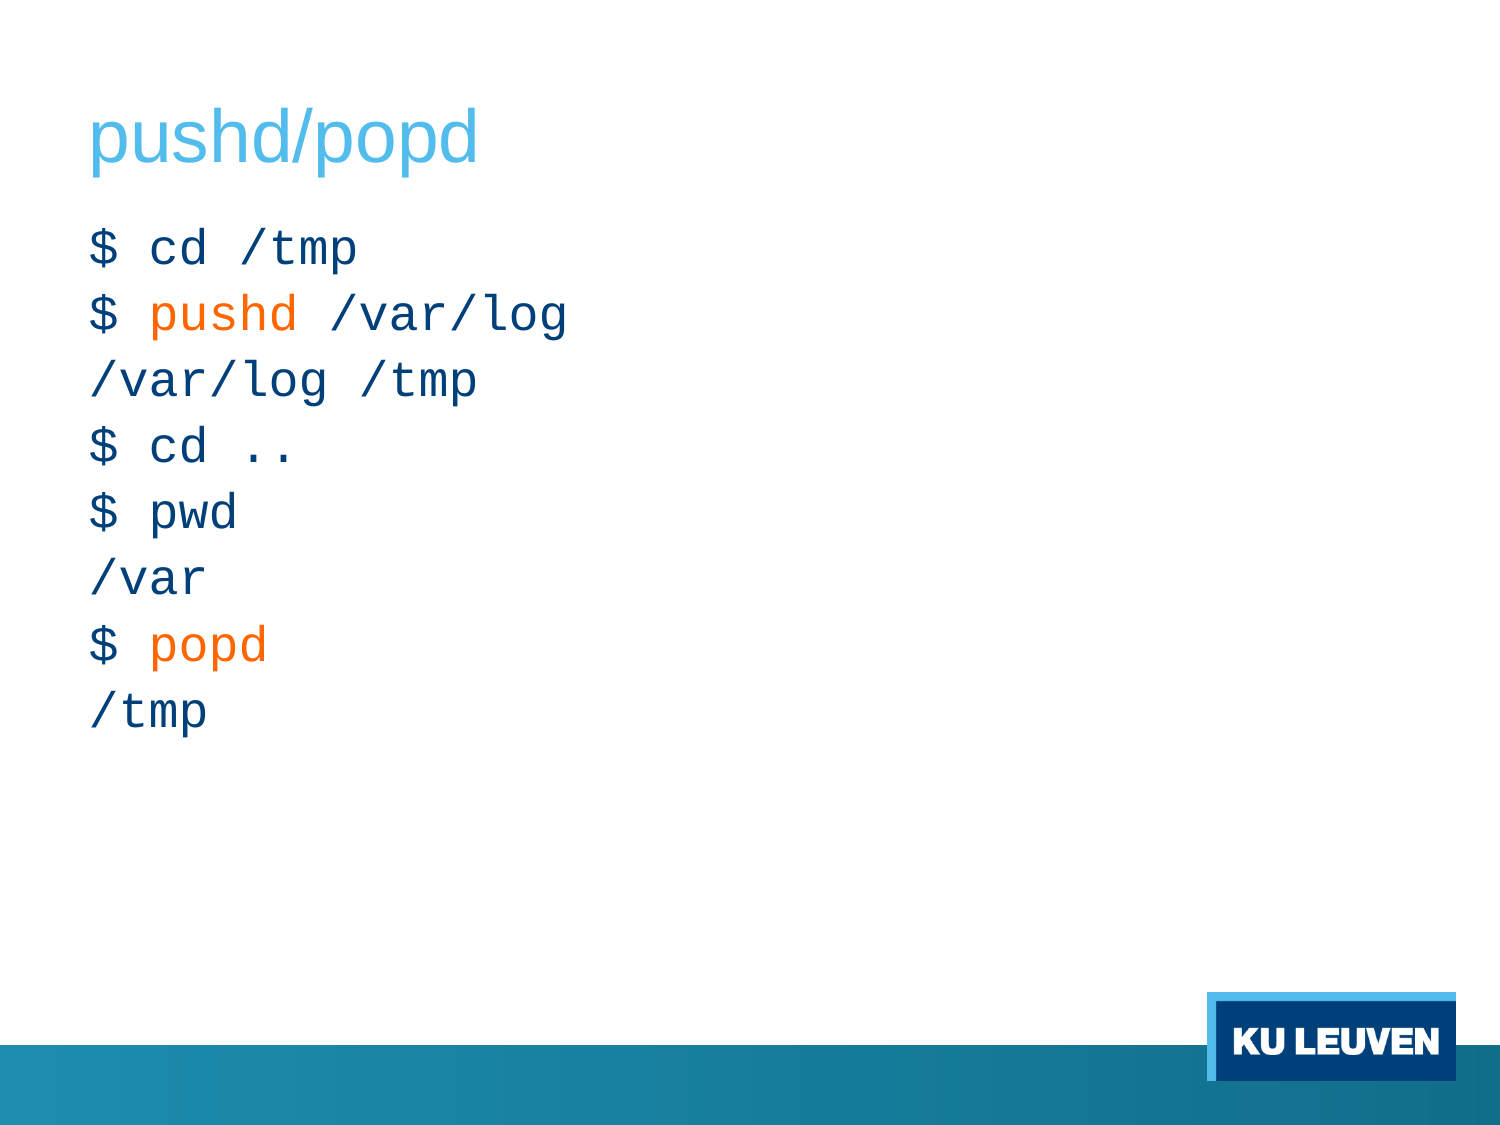

# pushd/popd
$ cd /tmp
$ pushd /var/log
/var/log /tmp
$ cd ..
$ pwd
/var
$ popd
/tmp